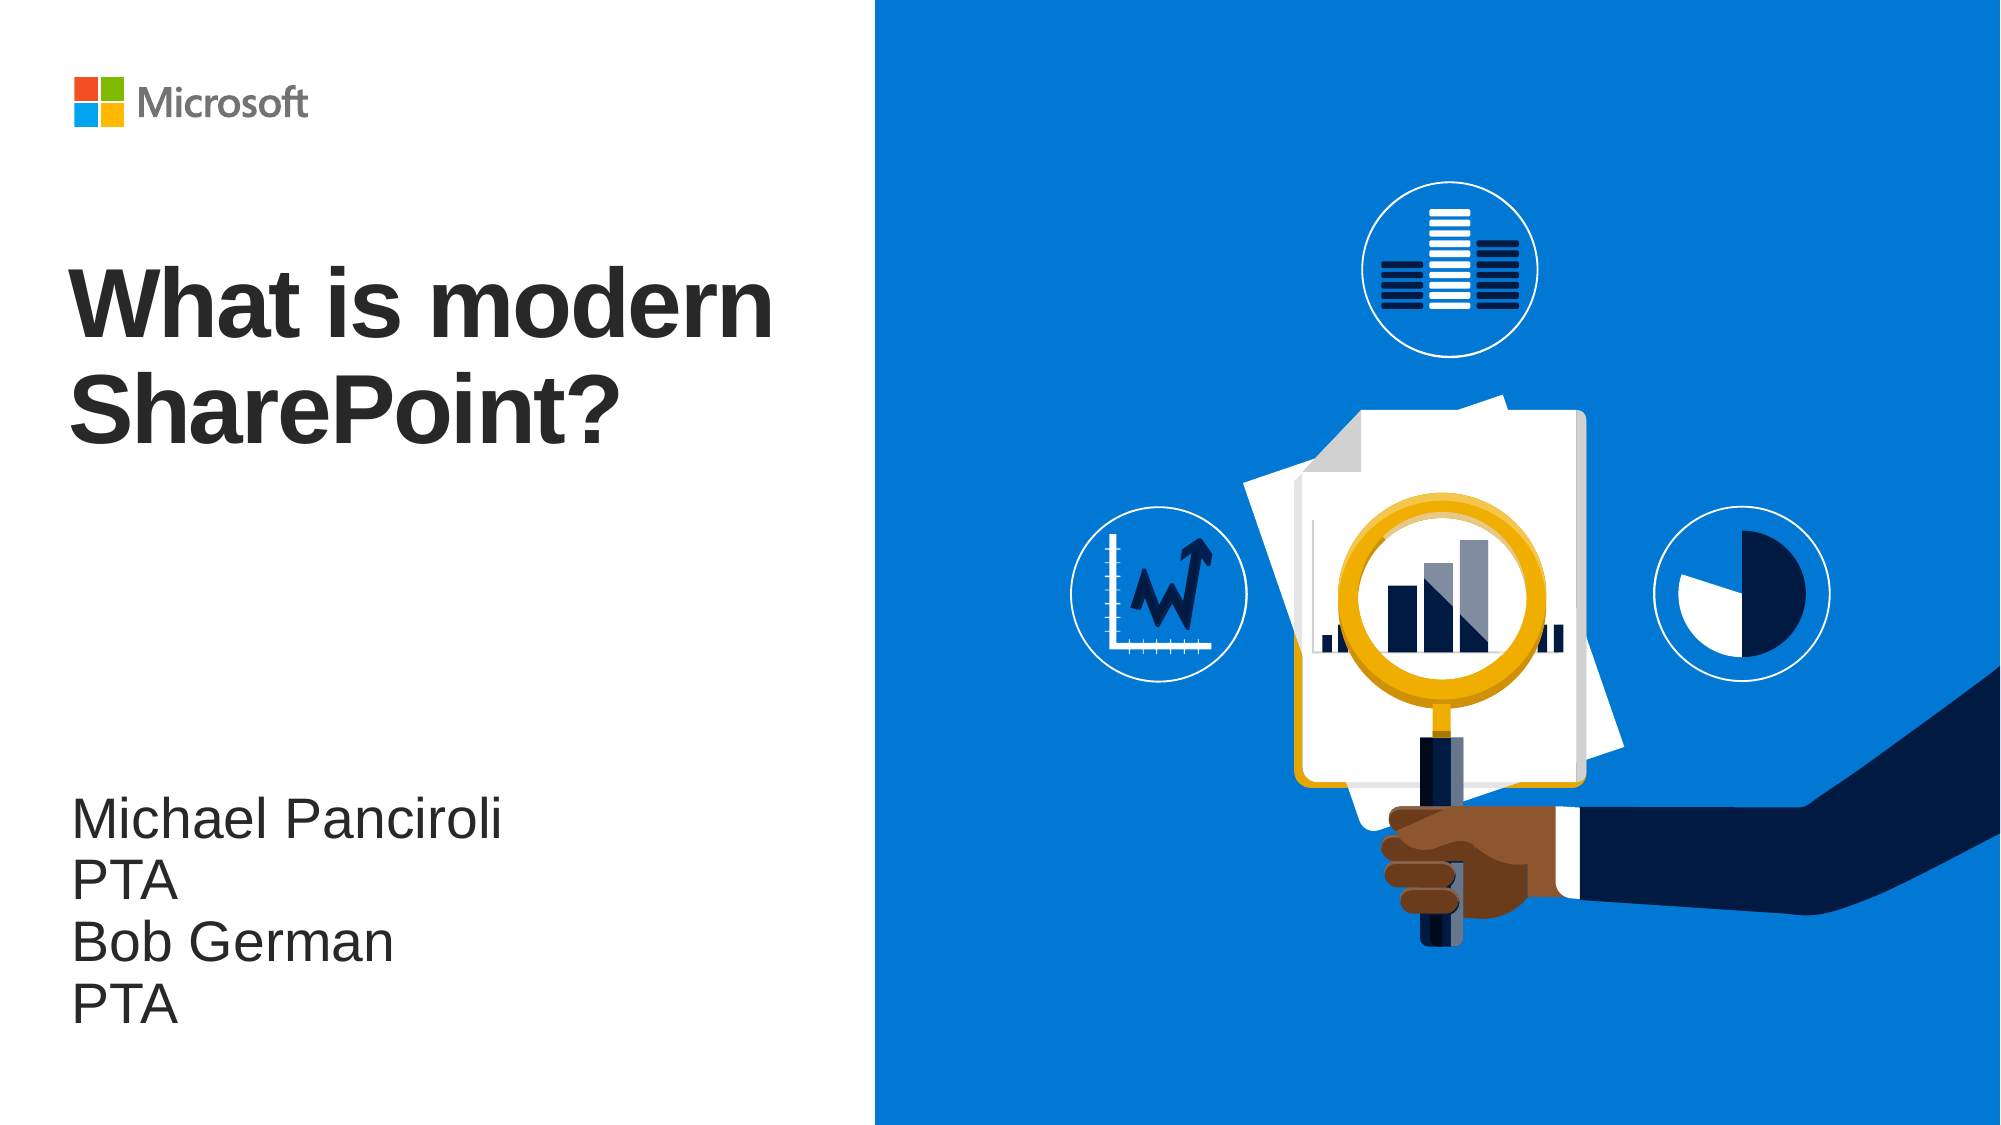

# What is modern SharePoint?
Michael Panciroli
PTA
Bob German
PTA